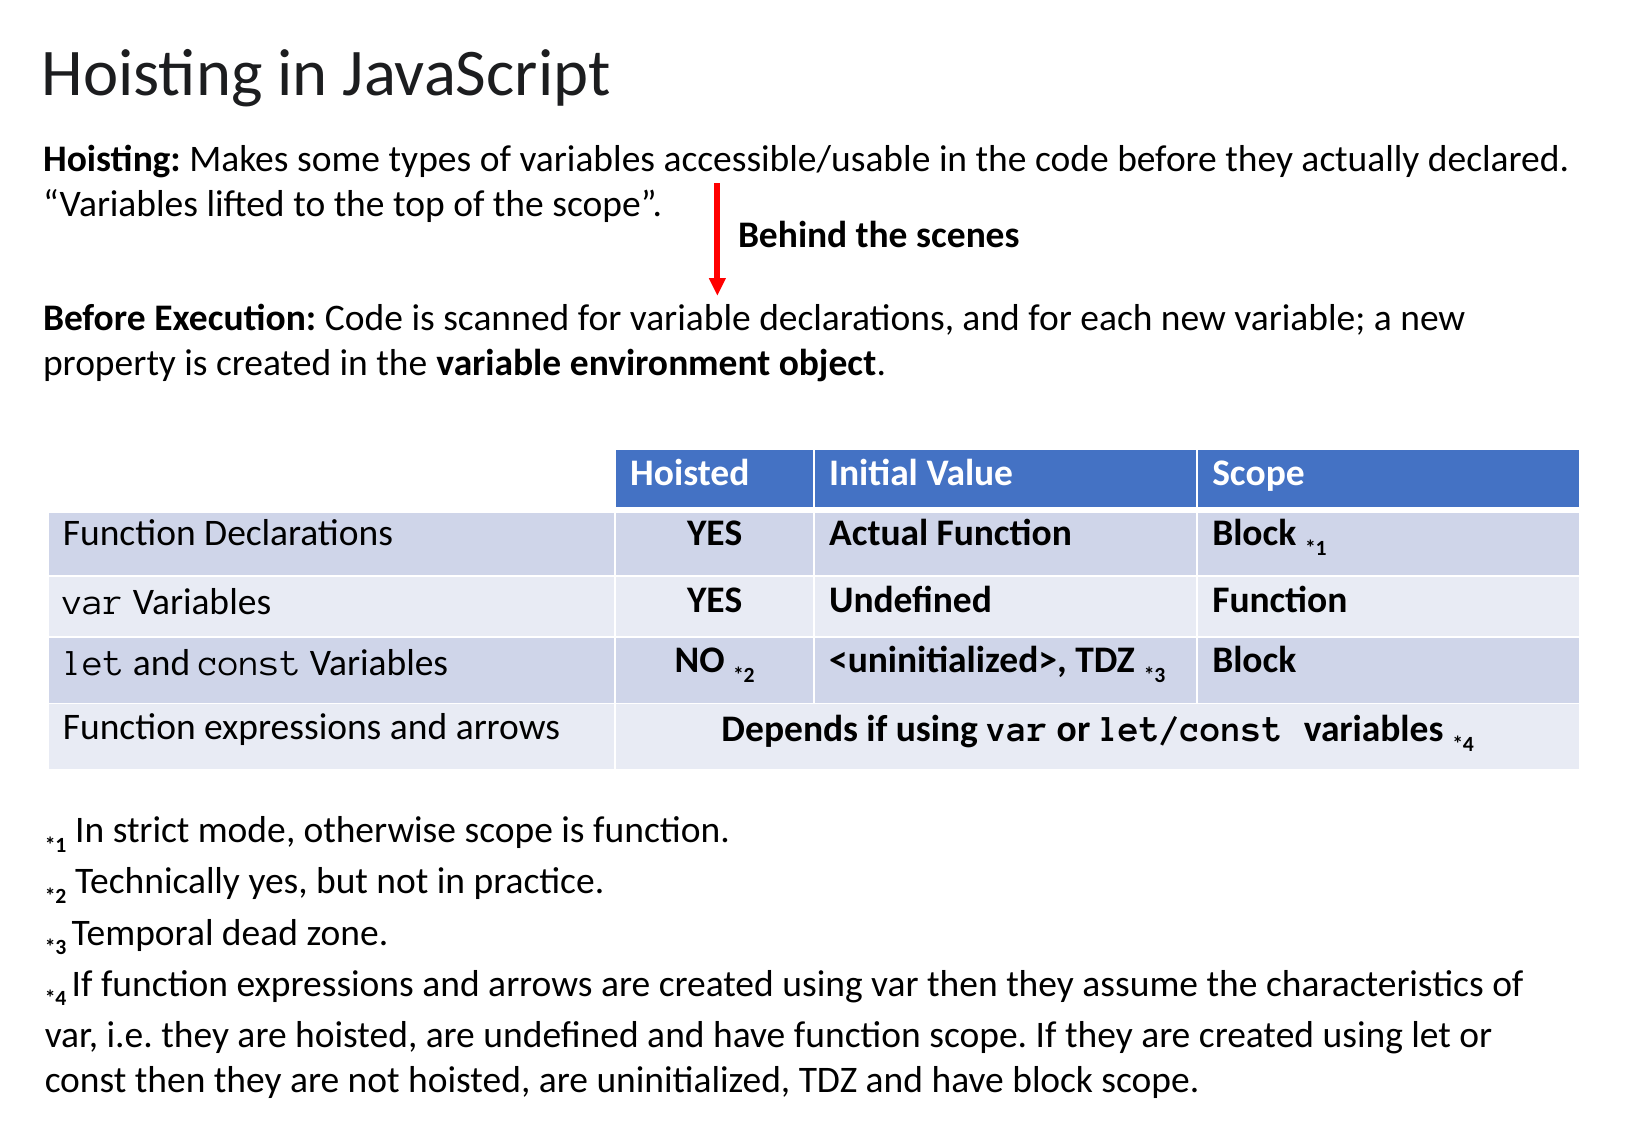

Hoisting in JavaScript
Hoisting: Makes some types of variables accessible/usable in the code before they actually declared. “Variables lifted to the top of the scope”.
Behind the scenes
Before Execution: Code is scanned for variable declarations, and for each new variable; a new property is created in the variable environment object.
|  | Hoisted | Initial Value | Scope |
| --- | --- | --- | --- |
| Function Declarations | YES | Actual Function | Block \*1 |
| var Variables | YES | Undefined | Function |
| let and const Variables | NO \*2 | <uninitialized>, TDZ \*3 | Block |
| Function expressions and arrows | Depends if using var or let/const variables \*4 |  |  |
*1 In strict mode, otherwise scope is function.
*2 Technically yes, but not in practice.
*3 Temporal dead zone.
*4 If function expressions and arrows are created using var then they assume the characteristics of var, i.e. they are hoisted, are undefined and have function scope. If they are created using let or const then they are not hoisted, are uninitialized, TDZ and have block scope.